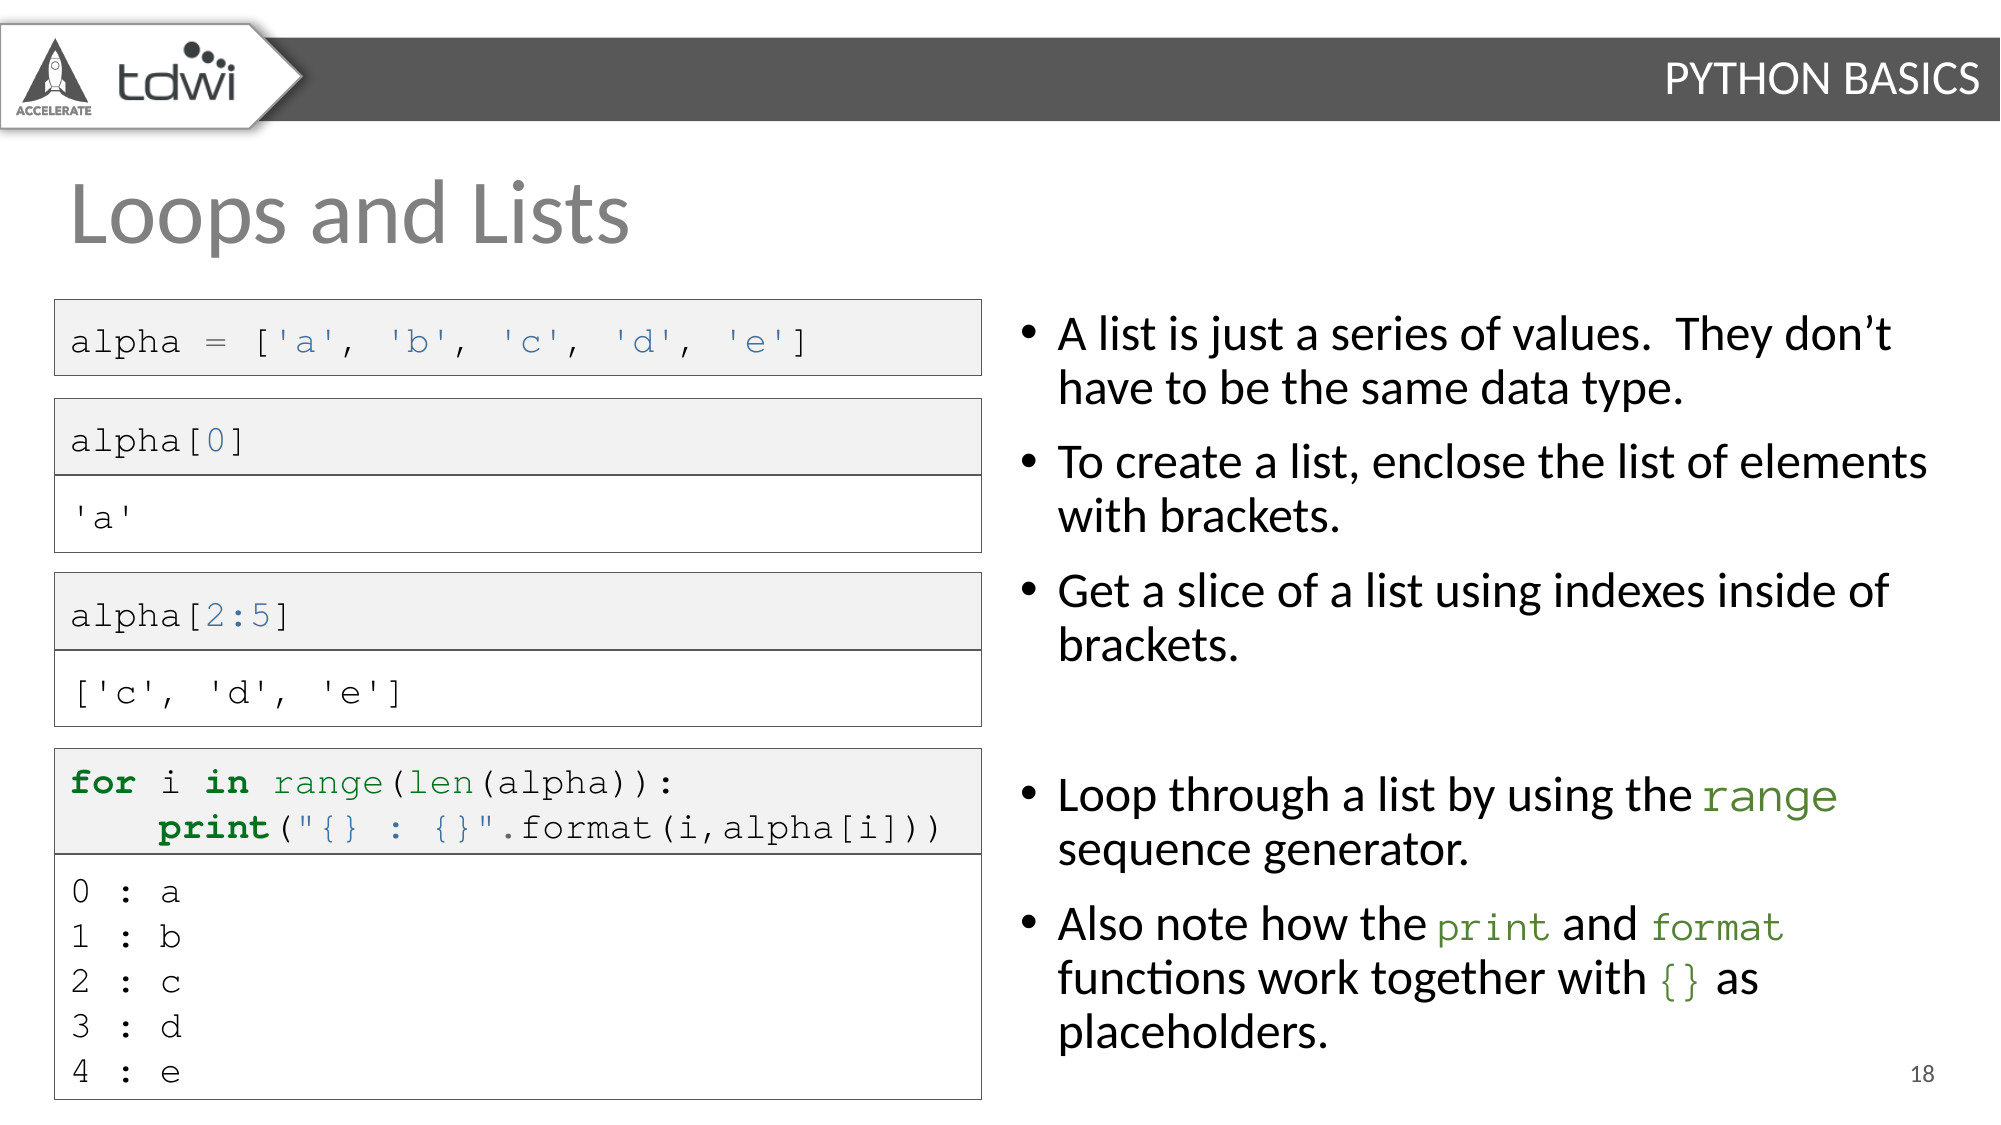

PYTHON BASICS
# Loops and Lists
alpha = ['a', 'b', 'c', 'd', 'e']
A list is just a series of values.  They don’t have to be the same data type.
To create a list, enclose the list of elements with brackets.
Get a slice of a list using indexes inside of brackets.

Loop through a list by using the range sequence generator.
Also note how the print and format functions work together with {} as placeholders.
alpha[0]

'a'
alpha[2:5]
['c', 'd', 'e']
for i in range(len(alpha)):
    print("{} : {}".format(i,alpha[i]))
0 : a
1 : b
2 : c
3 : d
4 : e
18